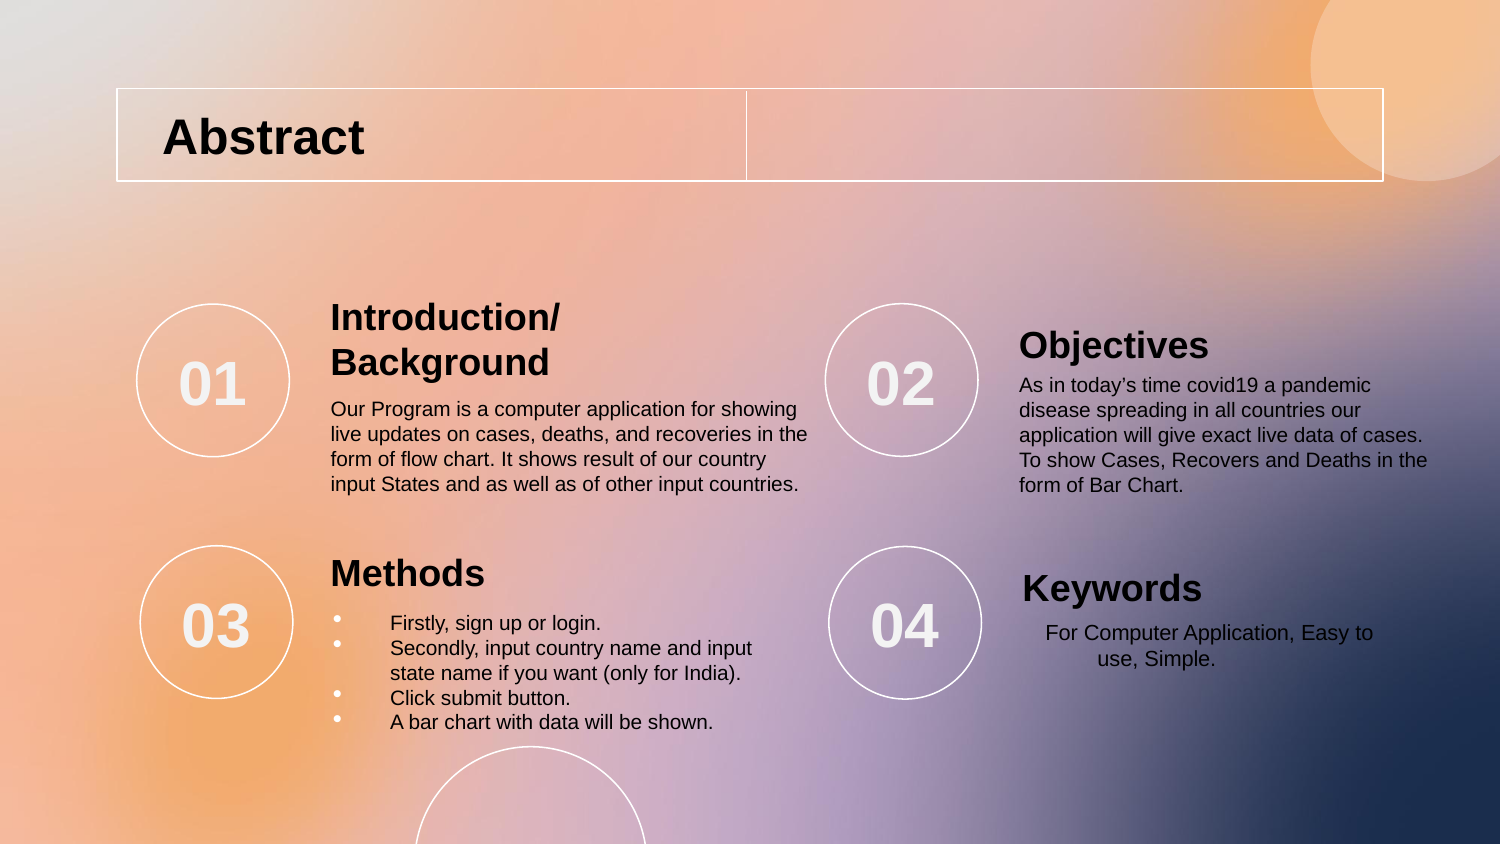

# Abstract
Introduction/
Background

02
01
Objectives
As in today’s time covid19 a pandemic disease spreading in all countries our application will give exact live data of cases.
To show Cases, Recovers and Deaths in the form of Bar Chart.
Our Program is a computer application for showing live updates on cases, deaths, and recoveries in the form of flow chart. It shows result of our country input States and as well as of other input countries.
Methods

03
04
Keywords
Firstly, sign up or login.
Secondly, input country name and input state name if you want (only for India).
Click submit button.
A bar chart with data will be shown.
For Computer Application, Easy to use, Simple.